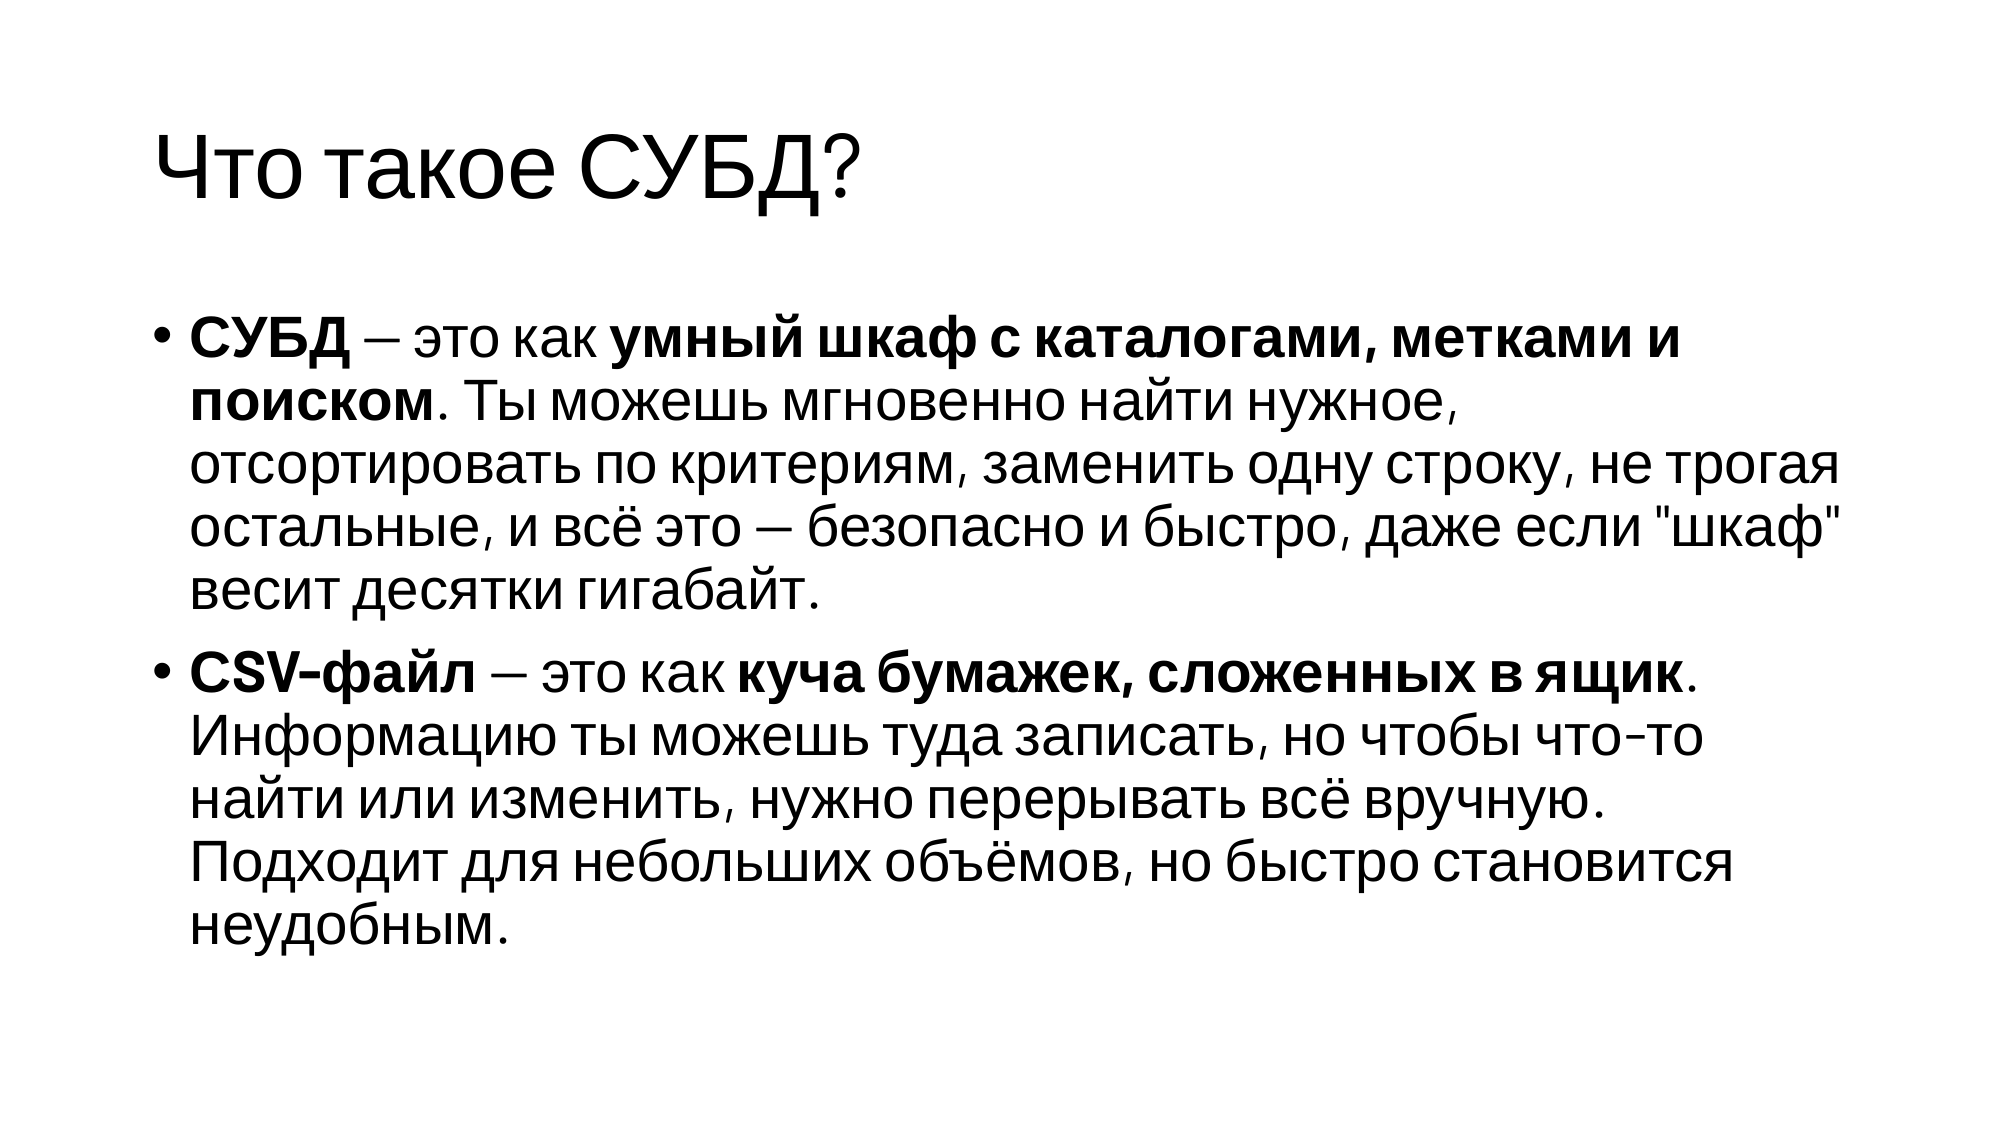

# Что такое СУБД?
СУБД — это как умный шкаф с каталогами, метками и поиском. Ты можешь мгновенно найти нужное, отсортировать по критериям, заменить одну строку, не трогая остальные, и всё это — безопасно и быстро, даже если "шкаф" весит десятки гигабайт.
СSV-файл — это как куча бумажек, сложенных в ящик. Информацию ты можешь туда записать, но чтобы что-то найти или изменить, нужно перерывать всё вручную. Подходит для небольших объёмов, но быстро становится неудобным.